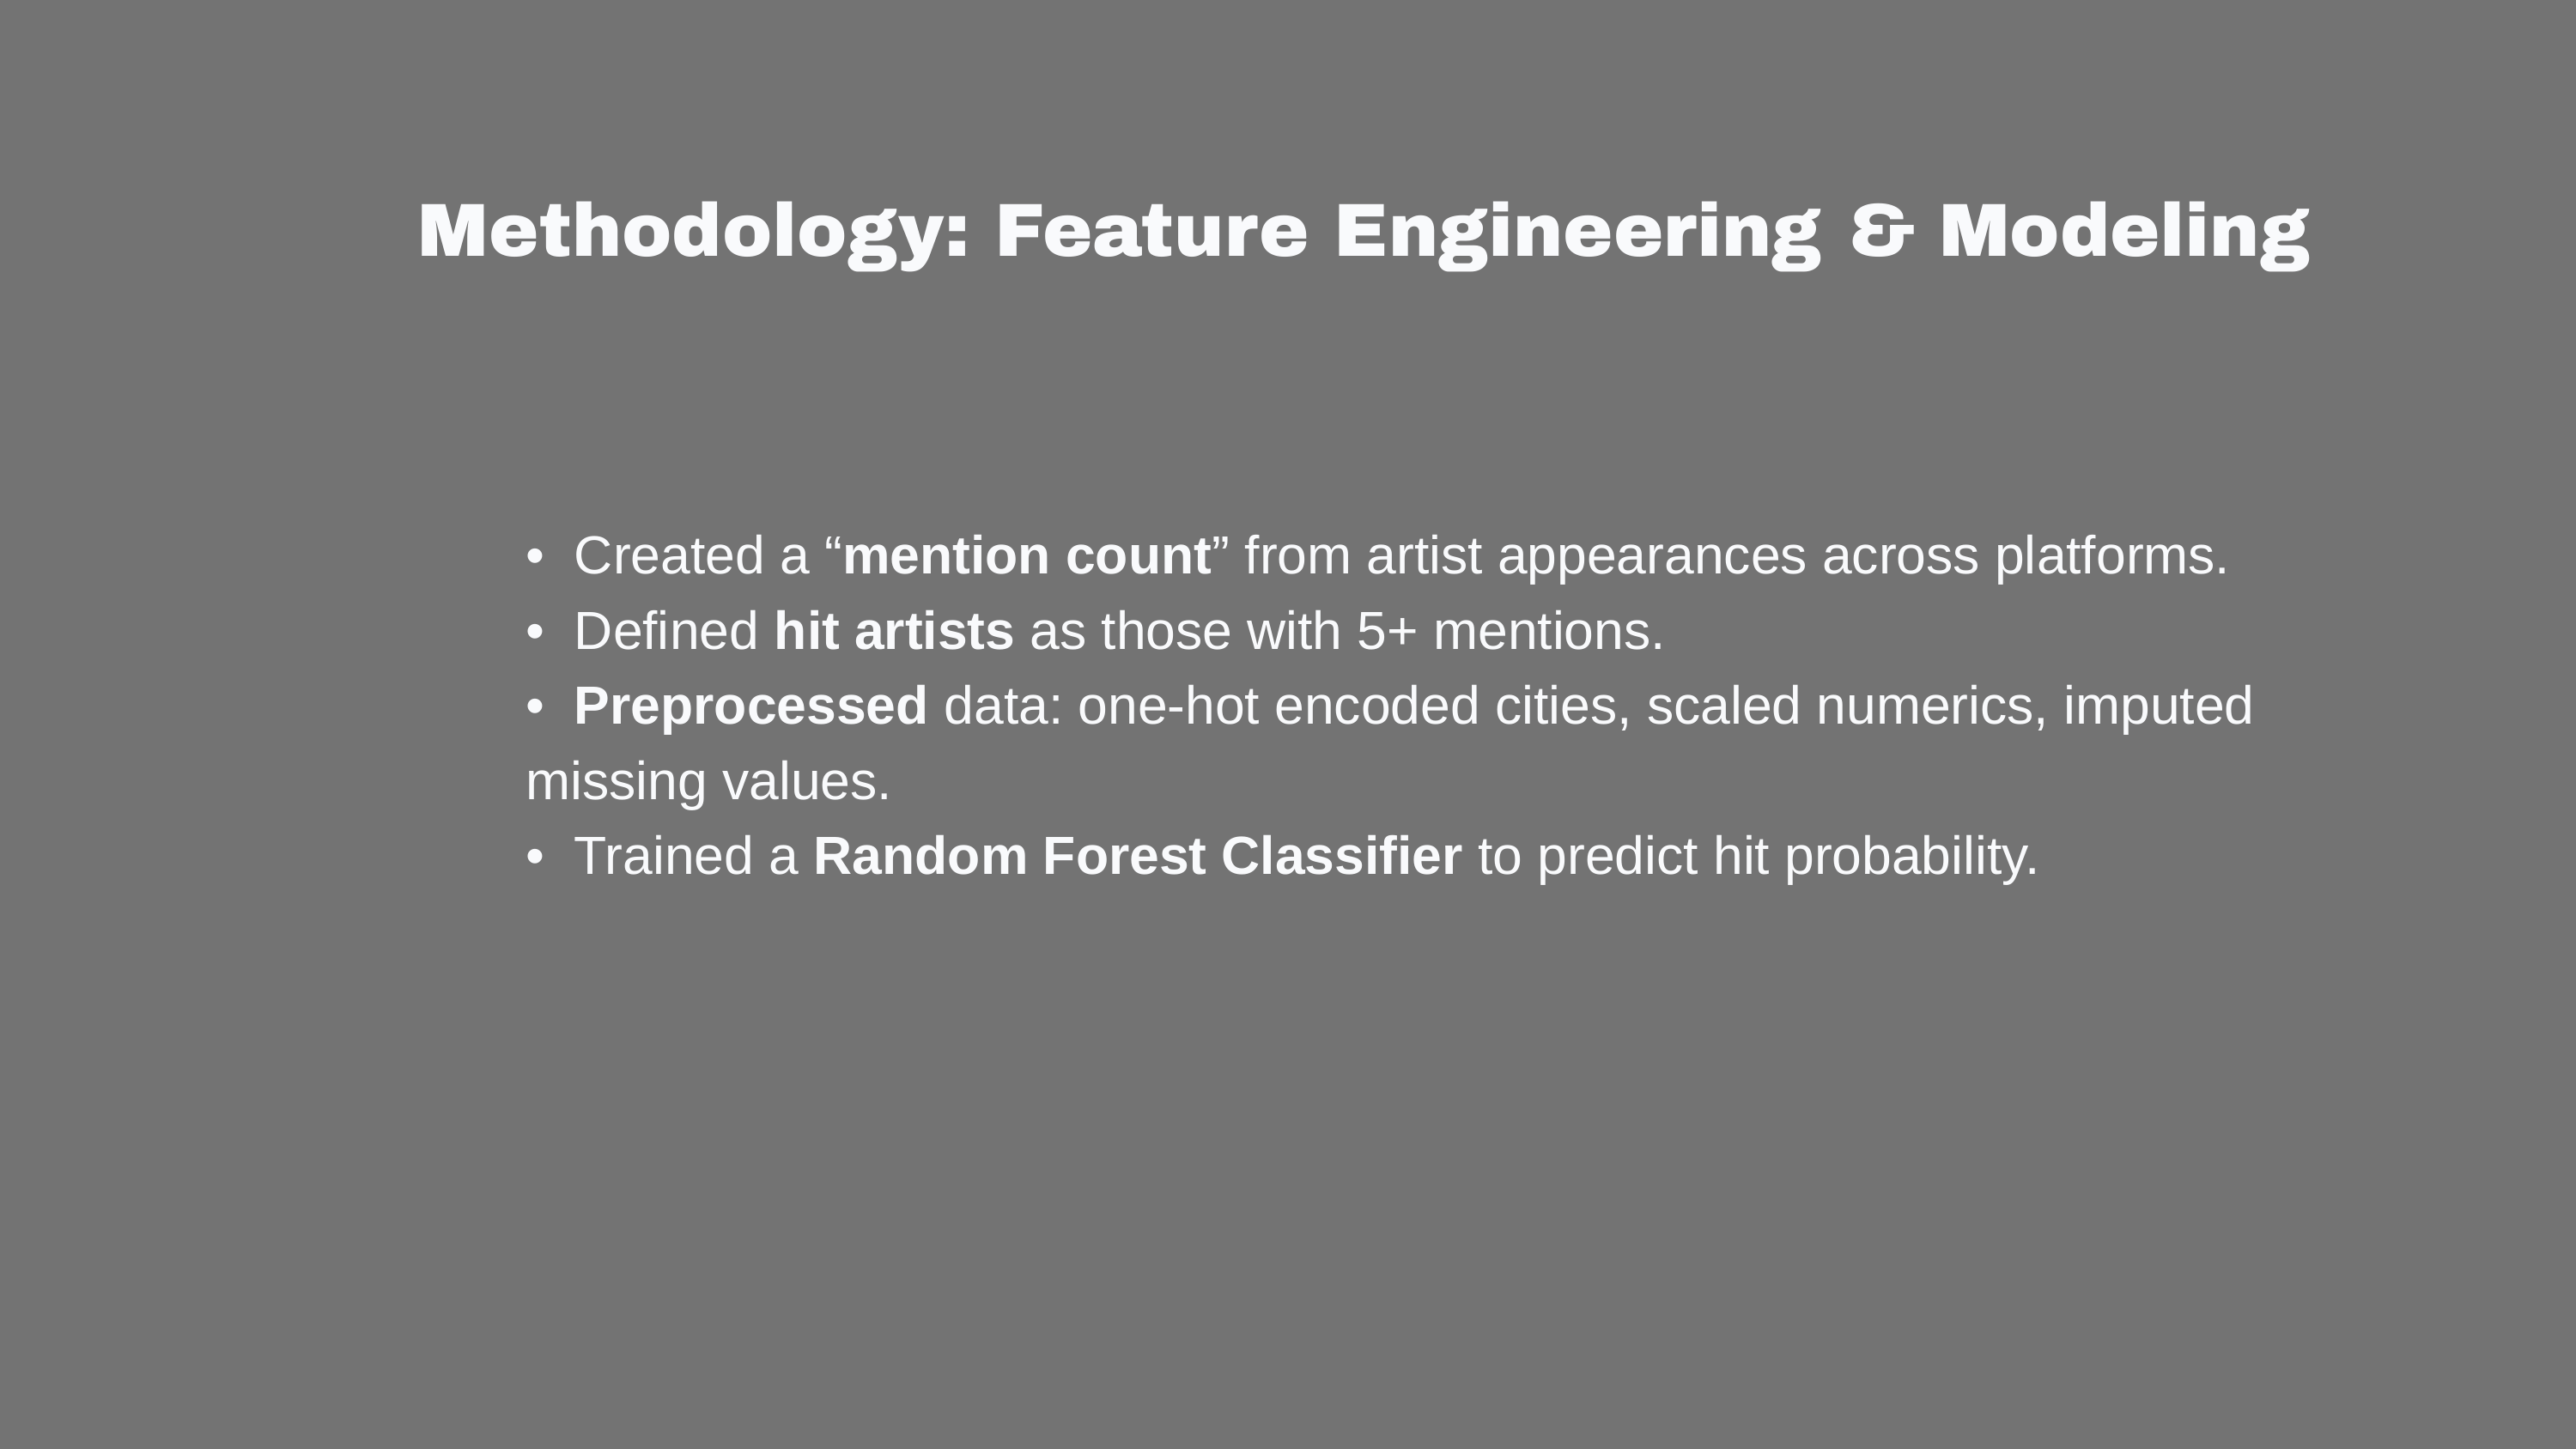

Methodology: Feature Engineering & Modeling
•  Created a “mention count” from artist appearances across platforms.
•  Defined hit artists as those with 5+ mentions.
•  Preprocessed data: one-hot encoded cities, scaled numerics, imputed missing values.
•  Trained a Random Forest Classifier to predict hit probability.